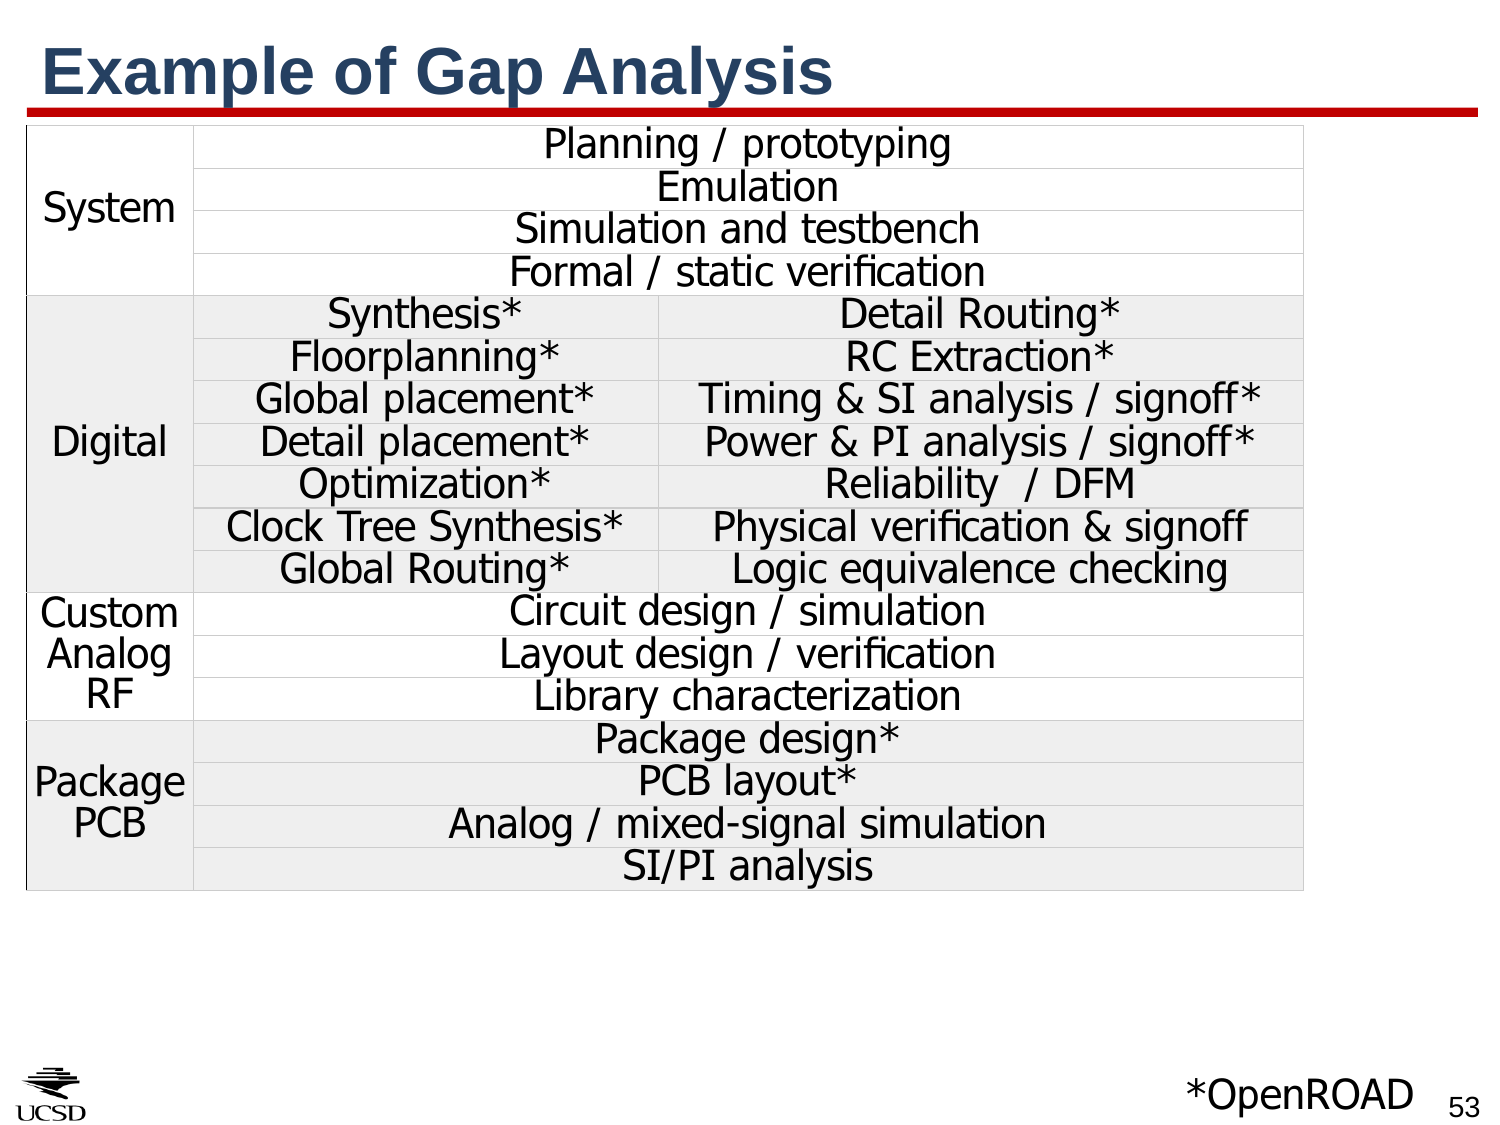

# Example of Gap Analysis
| System | Planning / prototyping |  |
| --- | --- | --- |
|  | Emulation |  |
|  | Simulation and testbench |  |
|  | Formal / static verification |  |
| Digital | Synthesis\* | Detail Routing\* |
|  | Floorplanning\* | RC Extraction\* |
|  | Global placement\* | Timing & SI analysis / signoff\* |
|  | Detail placement\* | Power & PI analysis / signoff\* |
|  | Optimization\* | Reliability / DFM |
|  | Clock Tree Synthesis\* | Physical verification & signoff |
|  | Global Routing\* | Logic equivalence checking |
| Custom Analog RF | Circuit design / simulation |  |
|  | Layout design / verification |  |
|  | Library characterization |  |
| Package PCB | Package design\* |  |
|  | PCB layout\* |  |
|  | Analog / mixed-signal simulation |  |
|  | SI/PI analysis |  |
*OpenROAD